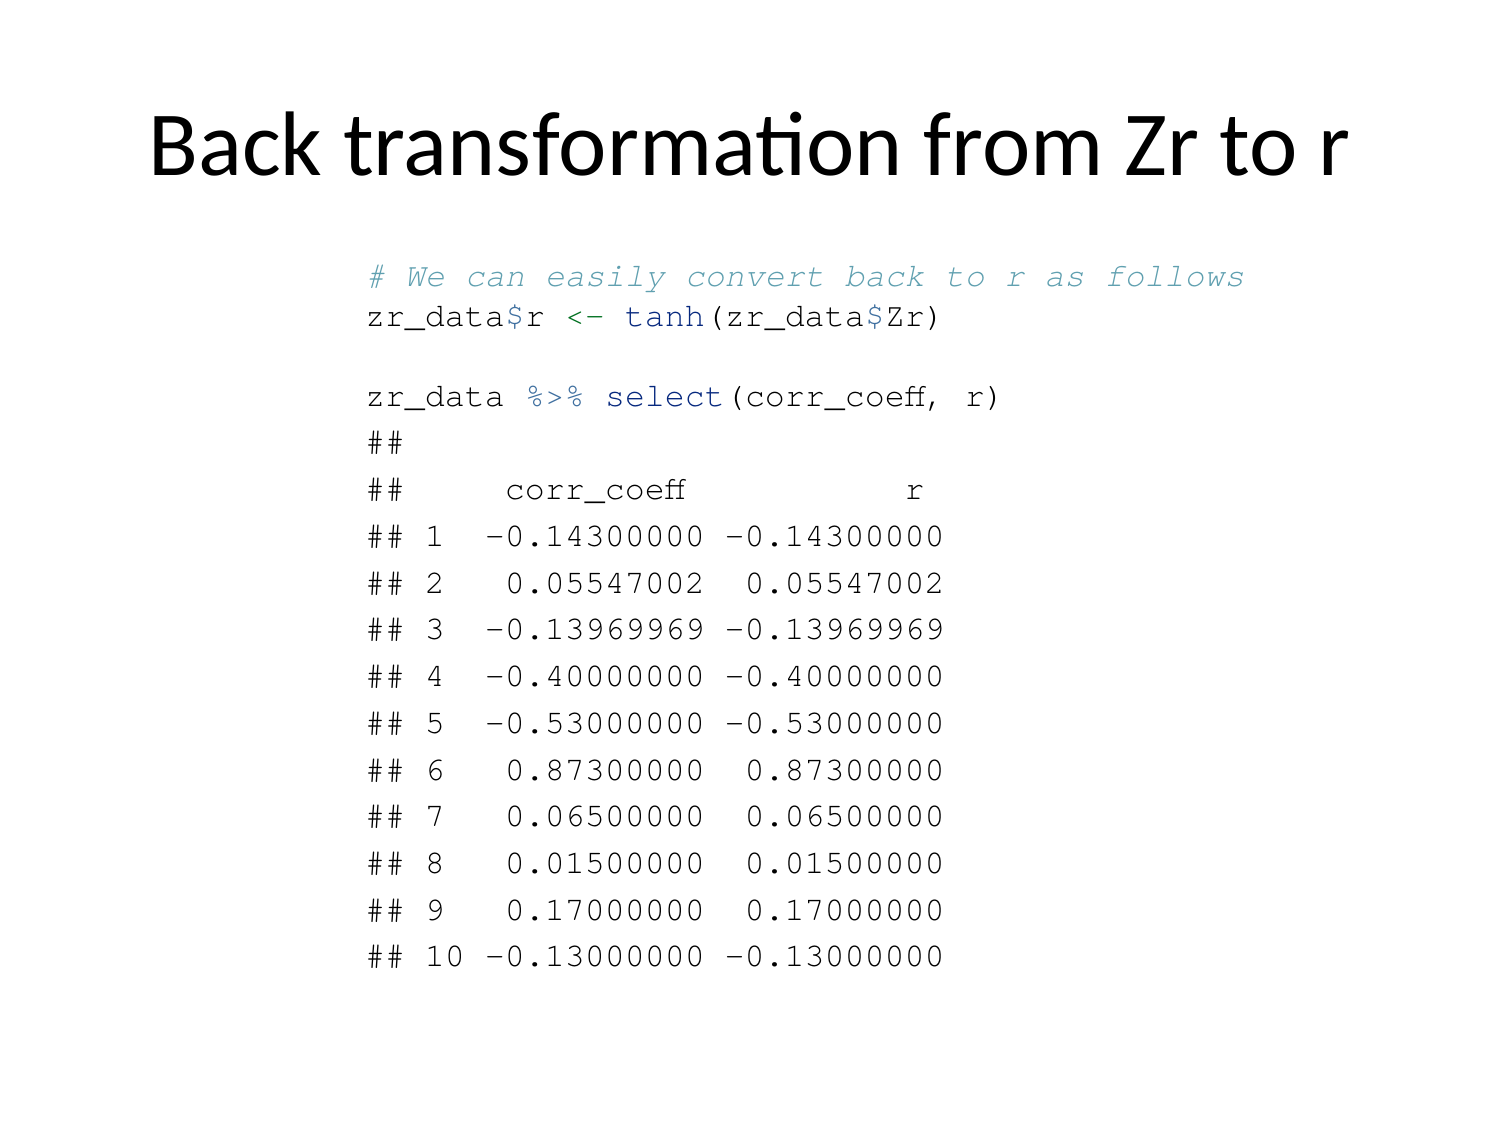

# Back transformation from Zr to r
# We can easily convert back to r as follows zr_data$r <- tanh(zr_data$Zr) zr_data %>% select(corr_coeff, r)
##
##     corr_coeff           r
## 1  -0.14300000 -0.14300000
## 2   0.05547002  0.05547002
## 3  -0.13969969 -0.13969969
## 4  -0.40000000 -0.40000000
## 5  -0.53000000 -0.53000000
## 6   0.87300000  0.87300000
## 7   0.06500000  0.06500000
## 8   0.01500000  0.01500000
## 9   0.17000000  0.17000000
## 10 -0.13000000 -0.13000000